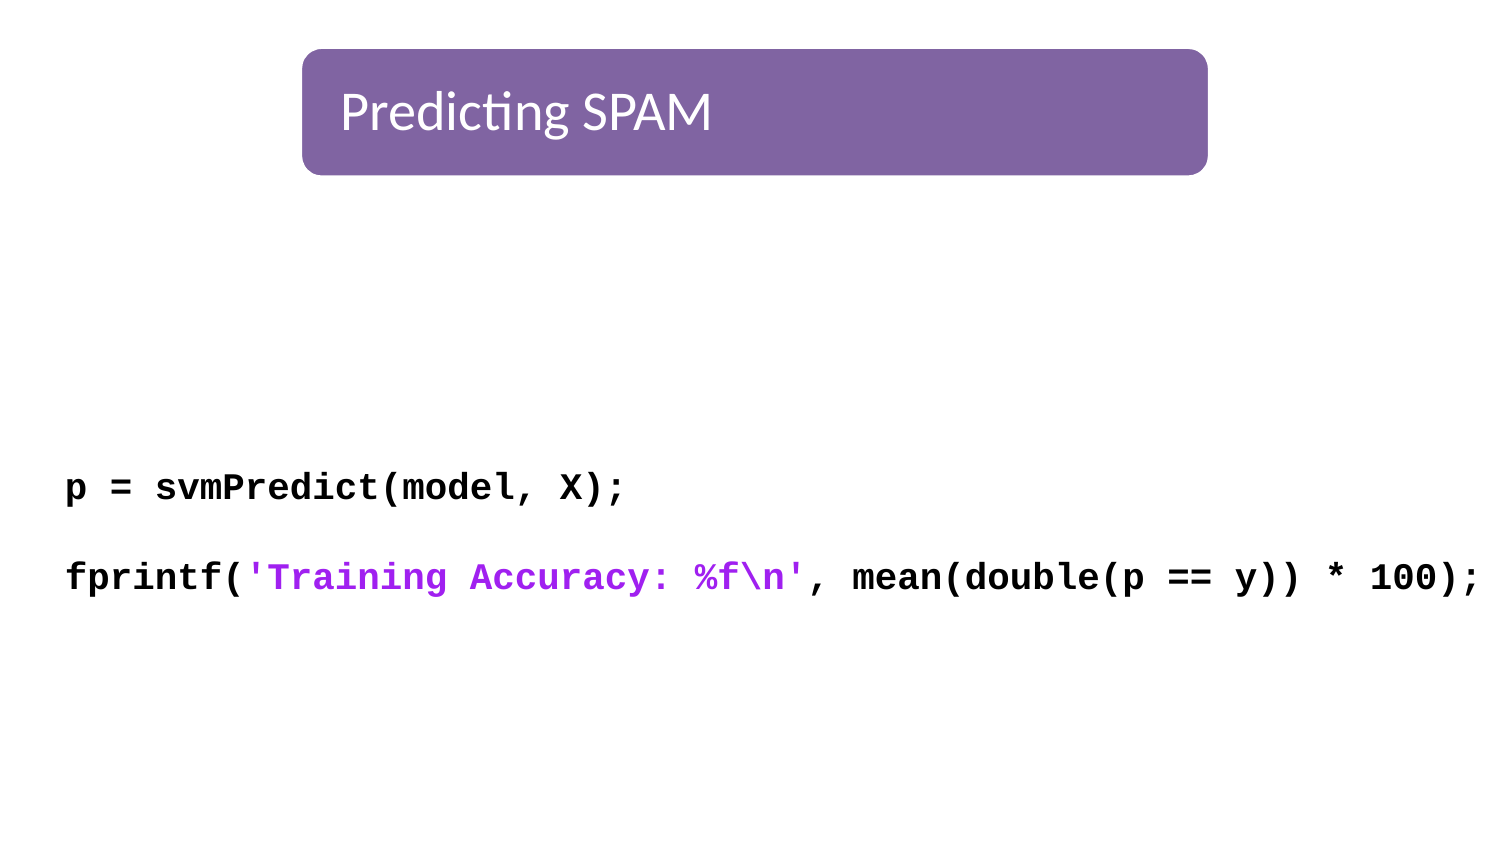

Predicting SPAM

p = svmPredict(model, X);

fprintf('Training Accuracy: %f\n', mean(double(p == y)) * 100);